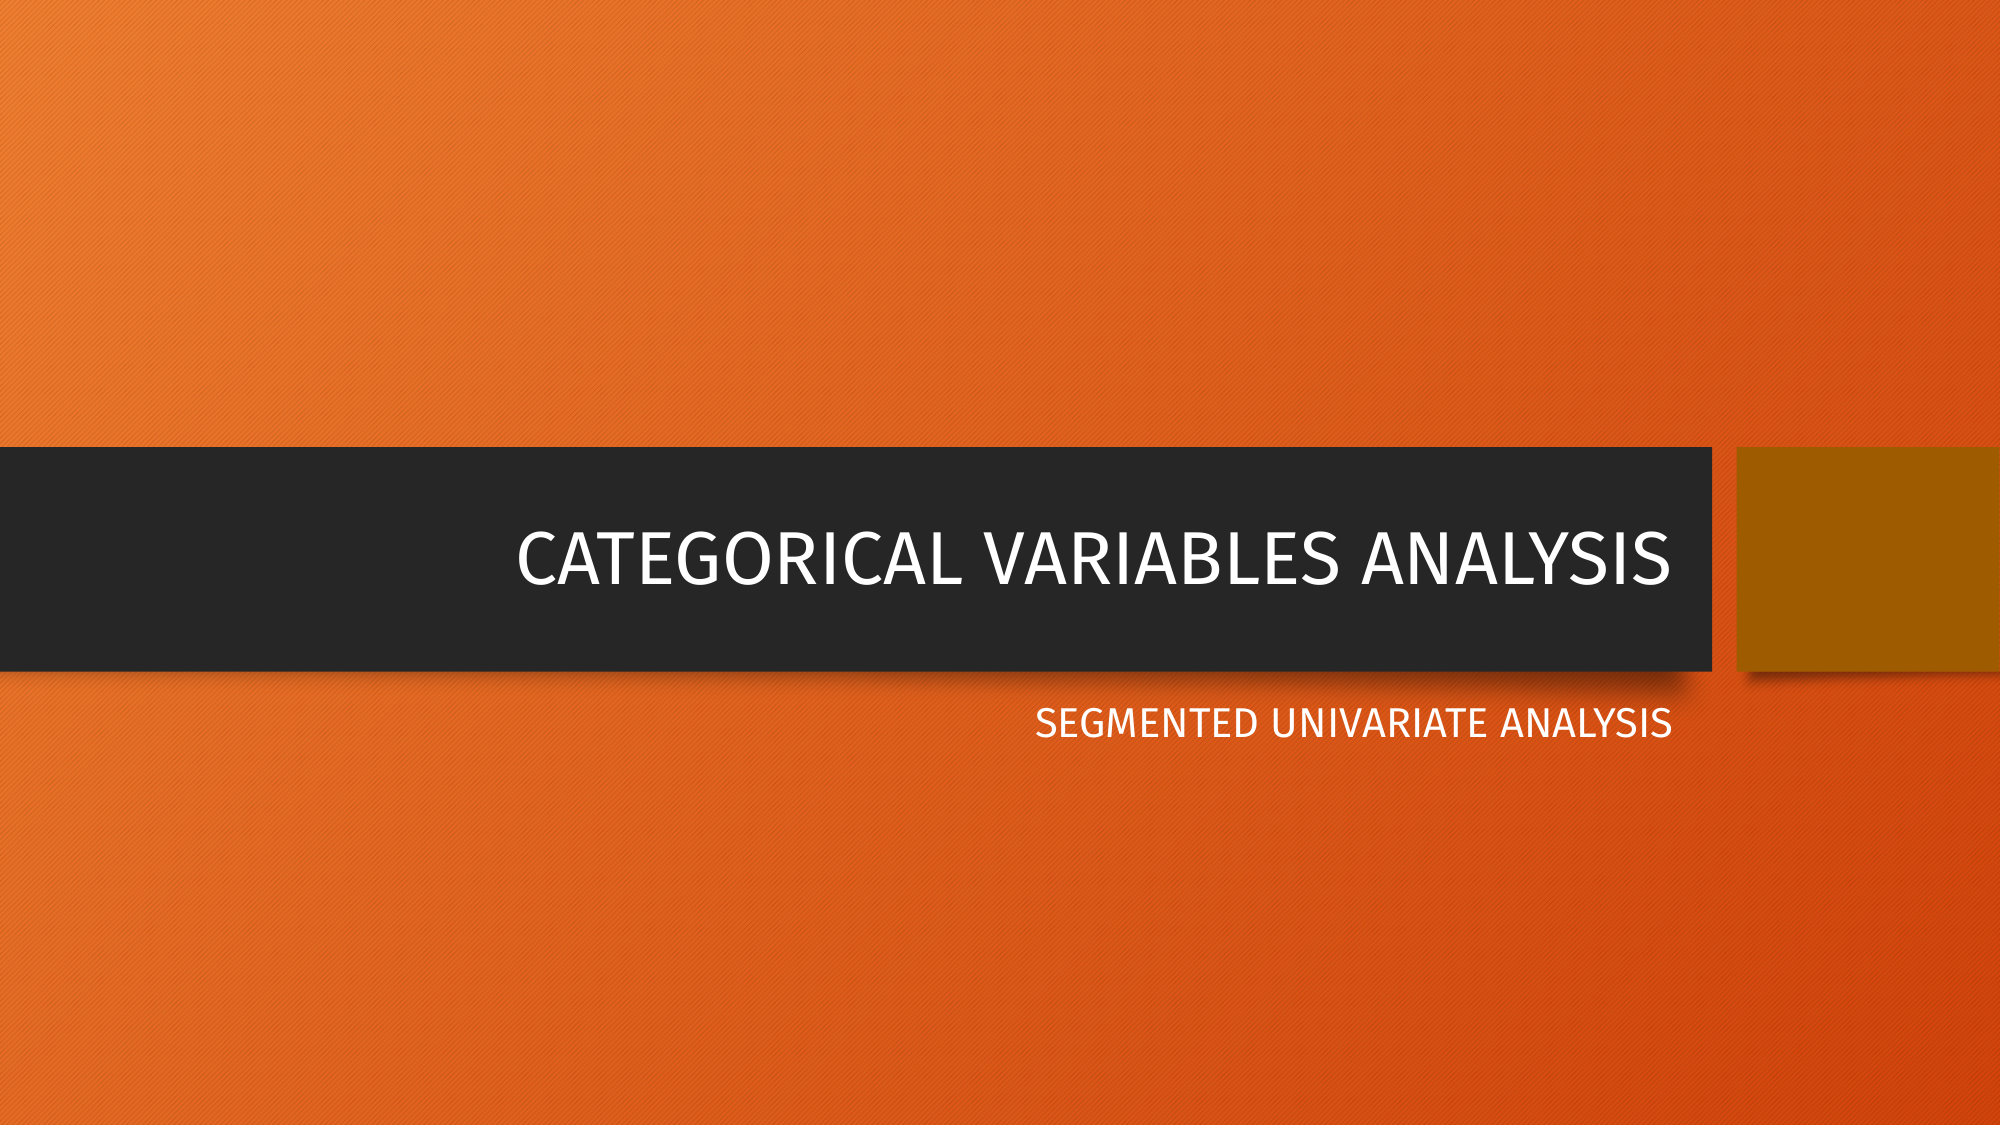

# CATEGORICAL VARIABLES ANALYSIS
SEGMENTED UNIVARIATE ANALYSIS